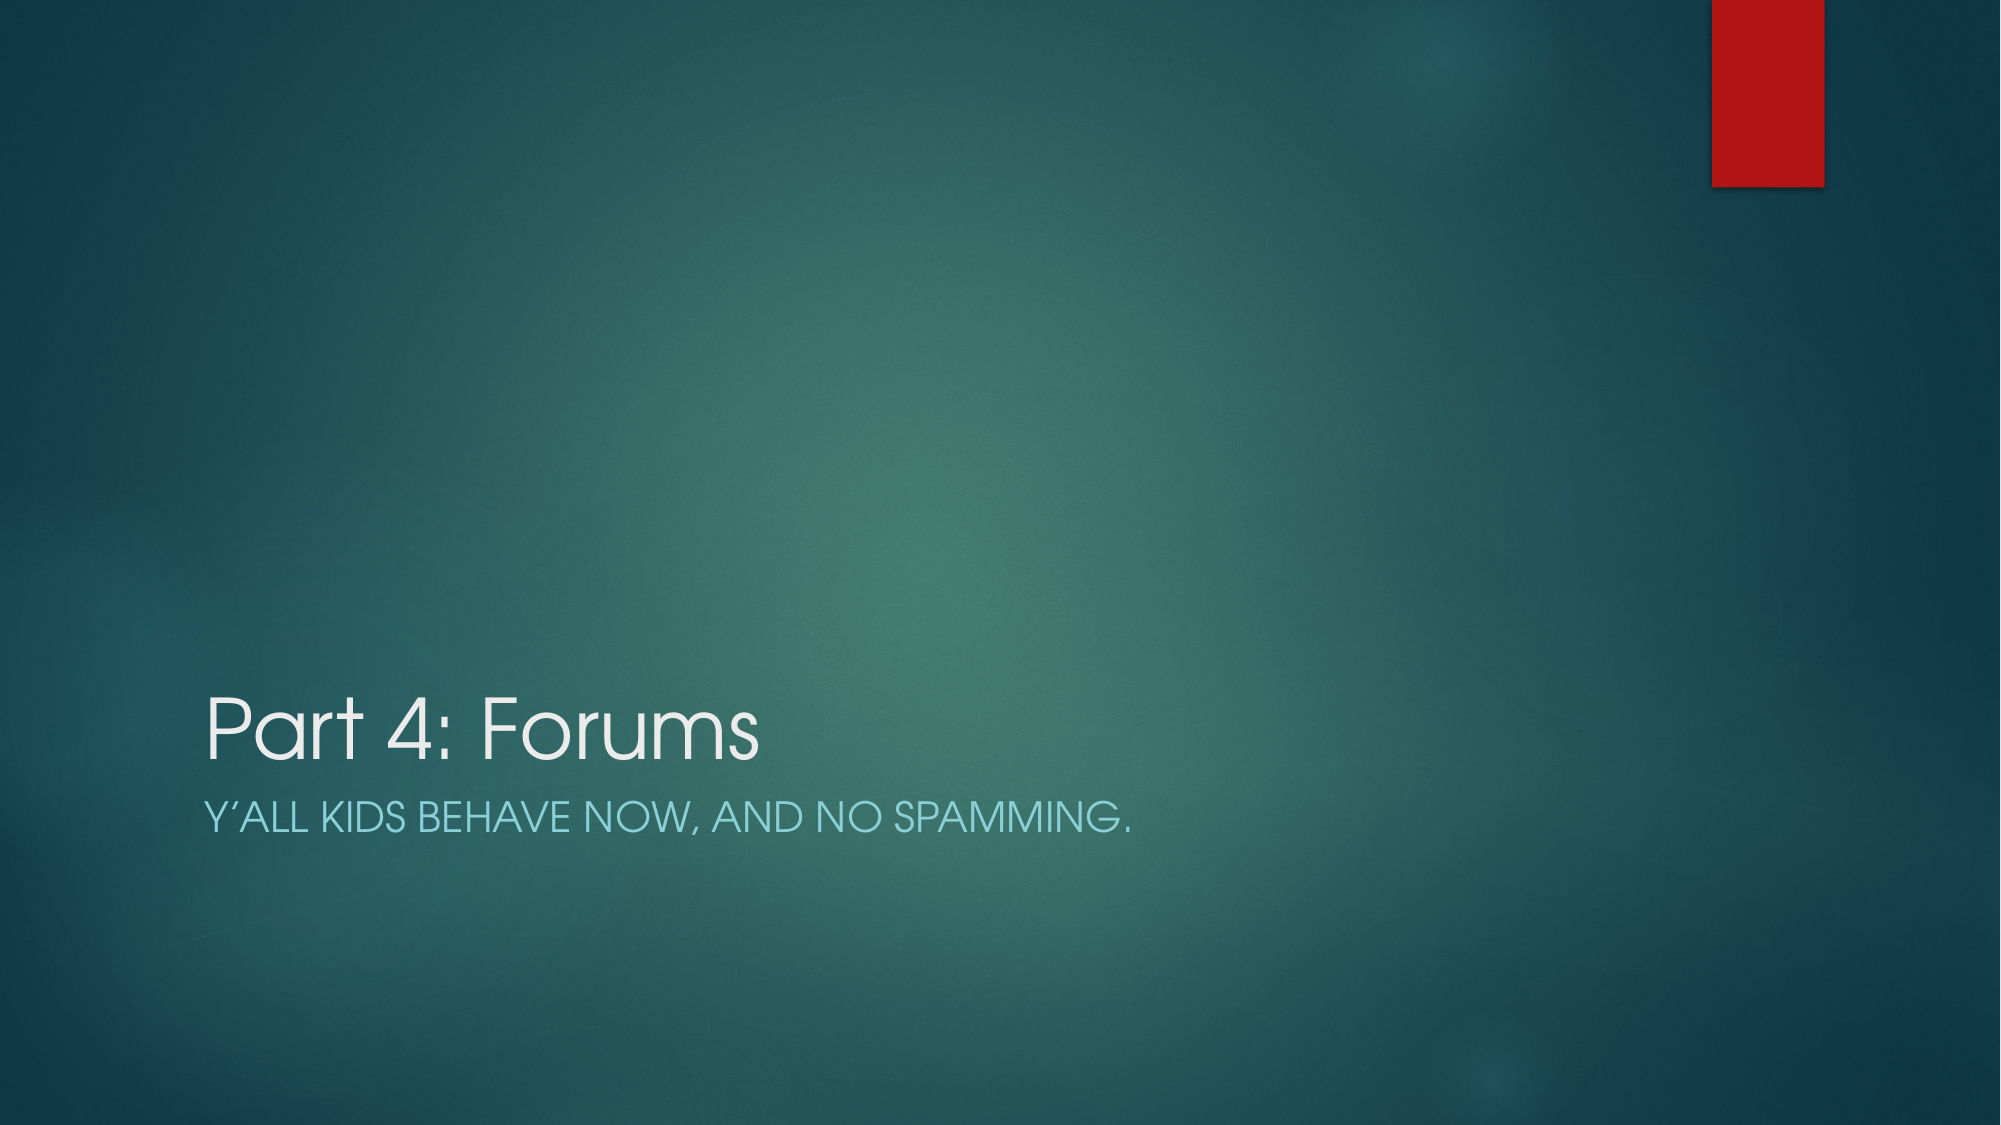

# Part 4: Forums
Y’all kids behave now, and no spamming.